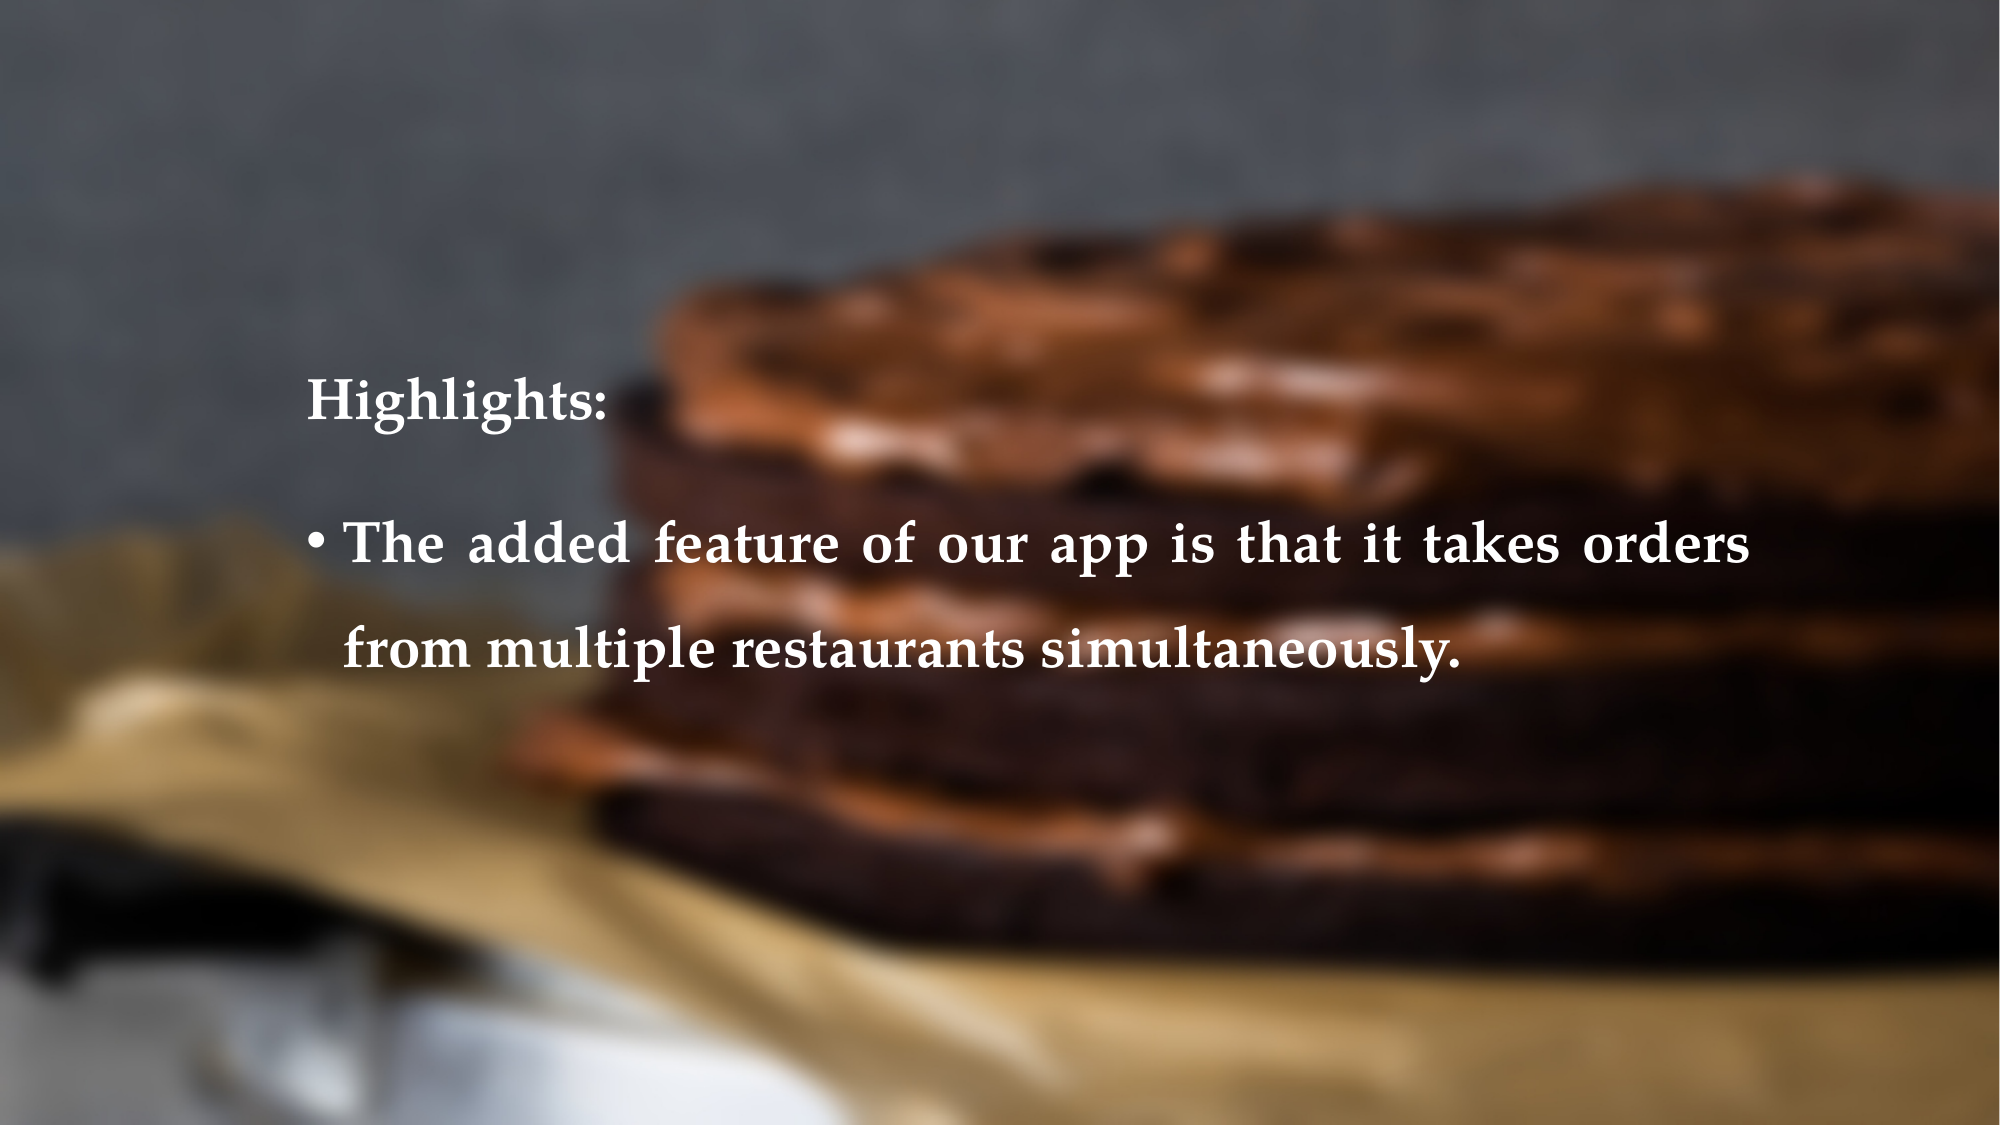

Highlights:
The added feature of our app is that it takes orders from multiple restaurants simultaneously.